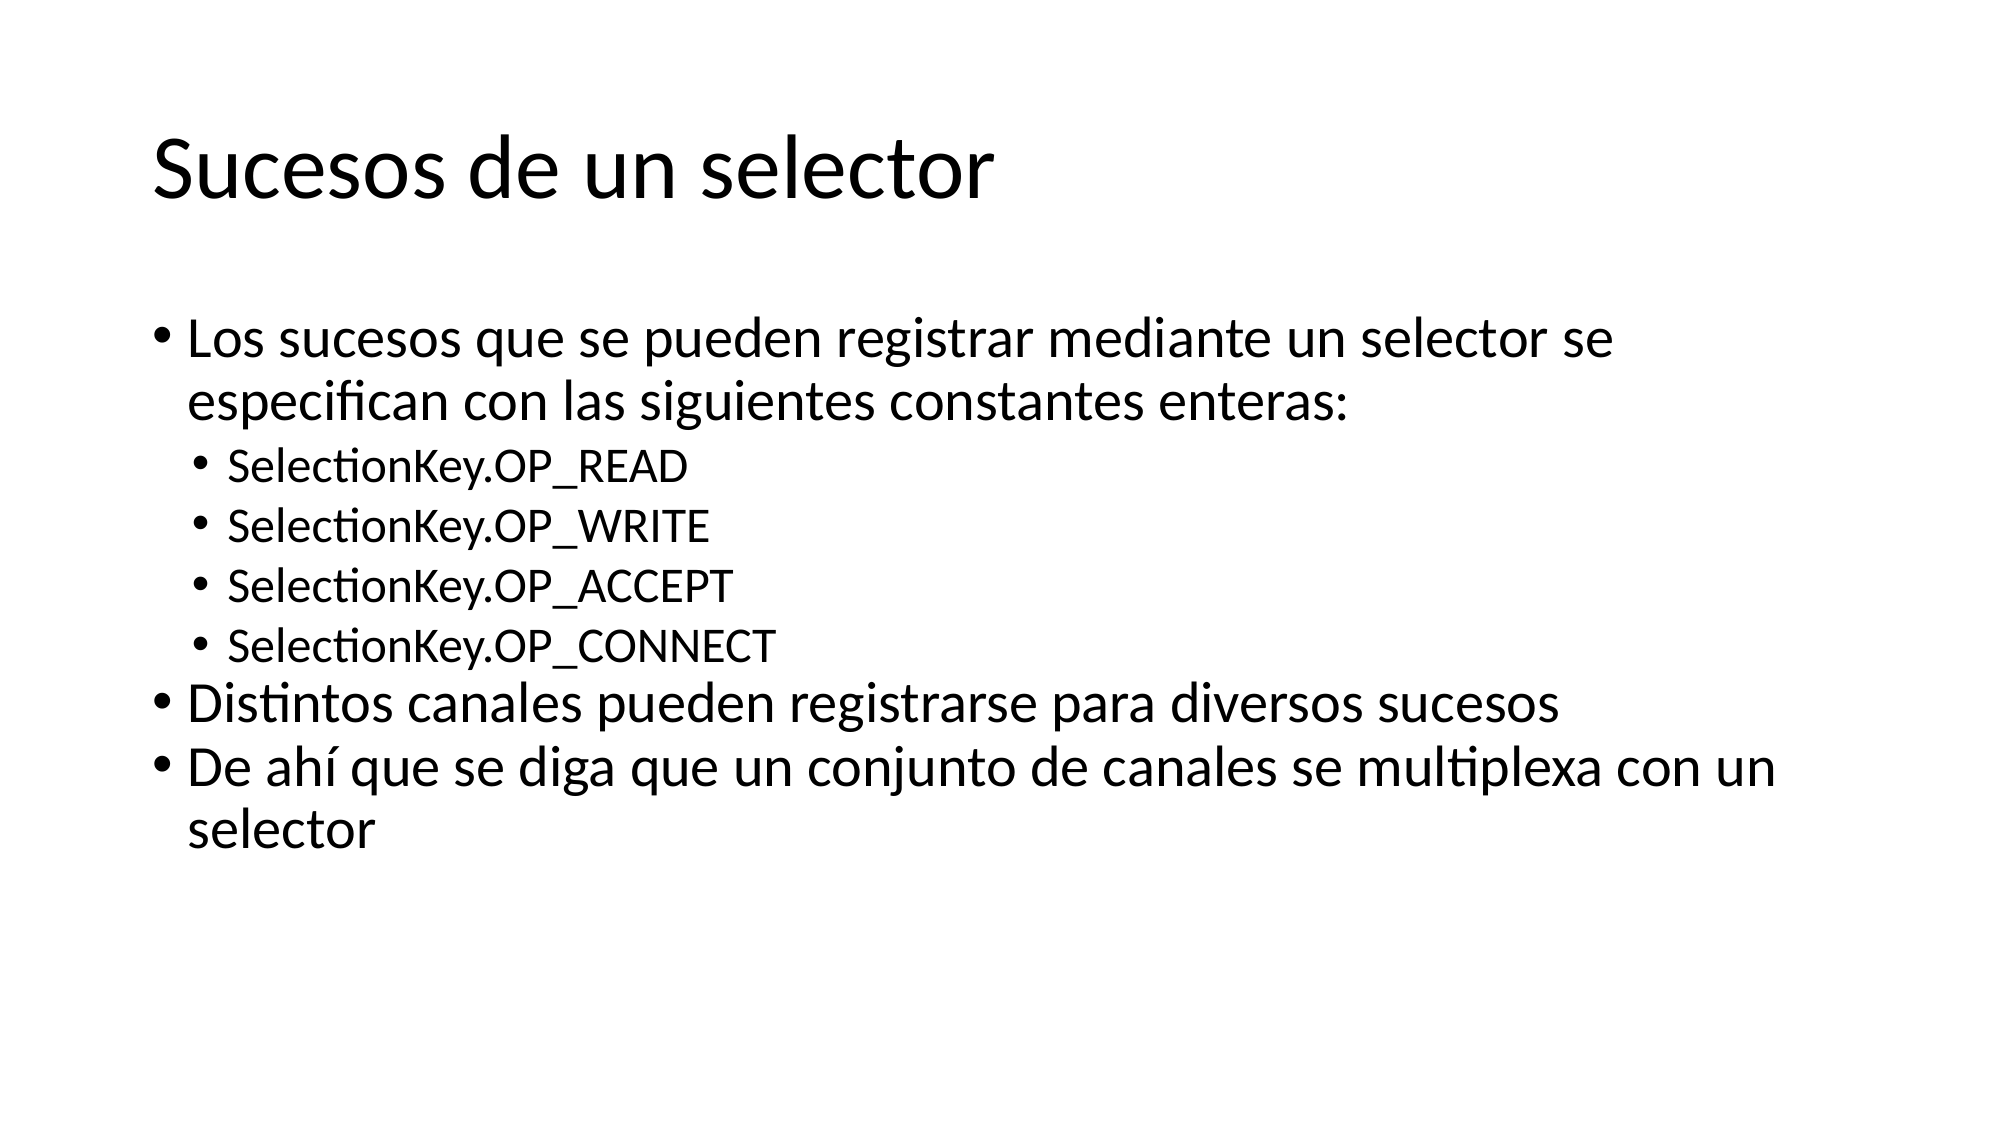

Sucesos de un selector
Los sucesos que se pueden registrar mediante un selector se especifican con las siguientes constantes enteras:
SelectionKey.OP_READ
SelectionKey.OP_WRITE
SelectionKey.OP_ACCEPT
SelectionKey.OP_CONNECT
Distintos canales pueden registrarse para diversos sucesos
De ahí que se diga que un conjunto de canales se multiplexa con un selector